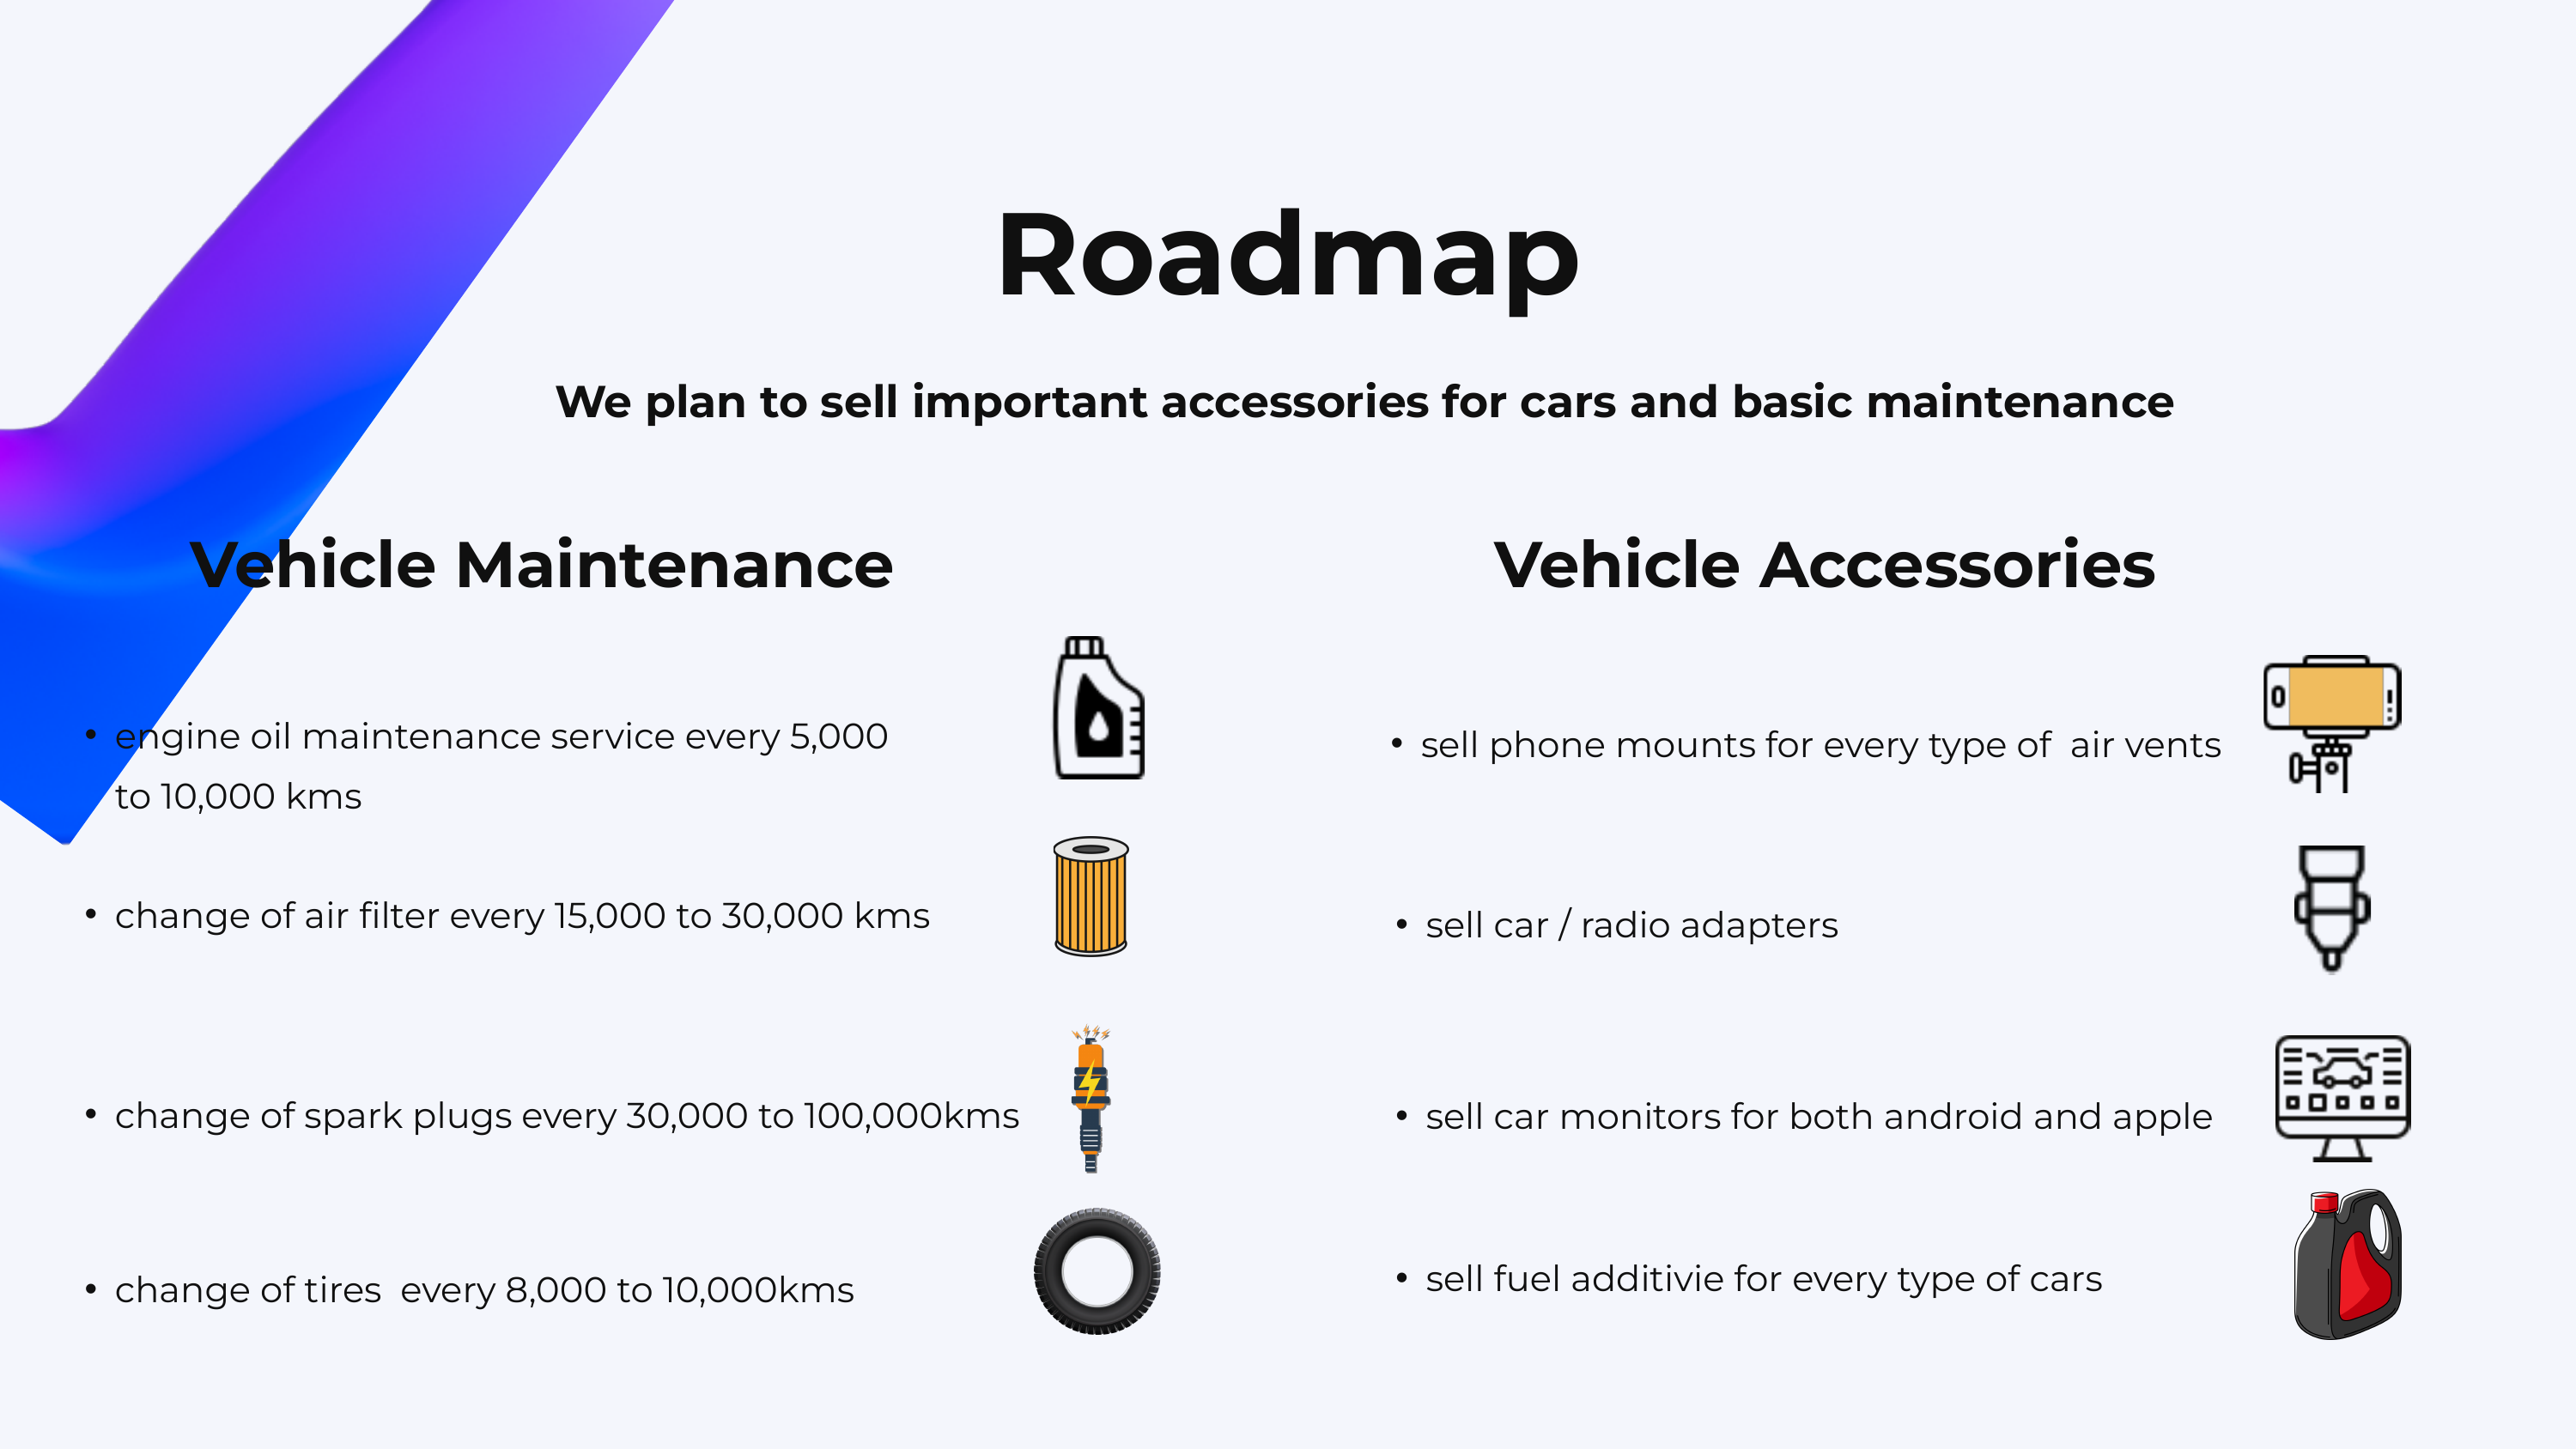

Roadmap
We plan to sell important accessories for cars and basic maintenance
Vehicle Maintenance
Vehicle Accessories

engine oil maintenance service every 5,000 to 10,000 kms
sell phone mounts for every type of  air vents

change of air filter every 15,000 to 30,000 kms
sell car / radio adapters

change of spark plugs every 30,000 to 100,000kms
sell car monitors for both android and apple

sell fuel additivie for every type of cars
change of tires  every 8,000 to 10,000kms